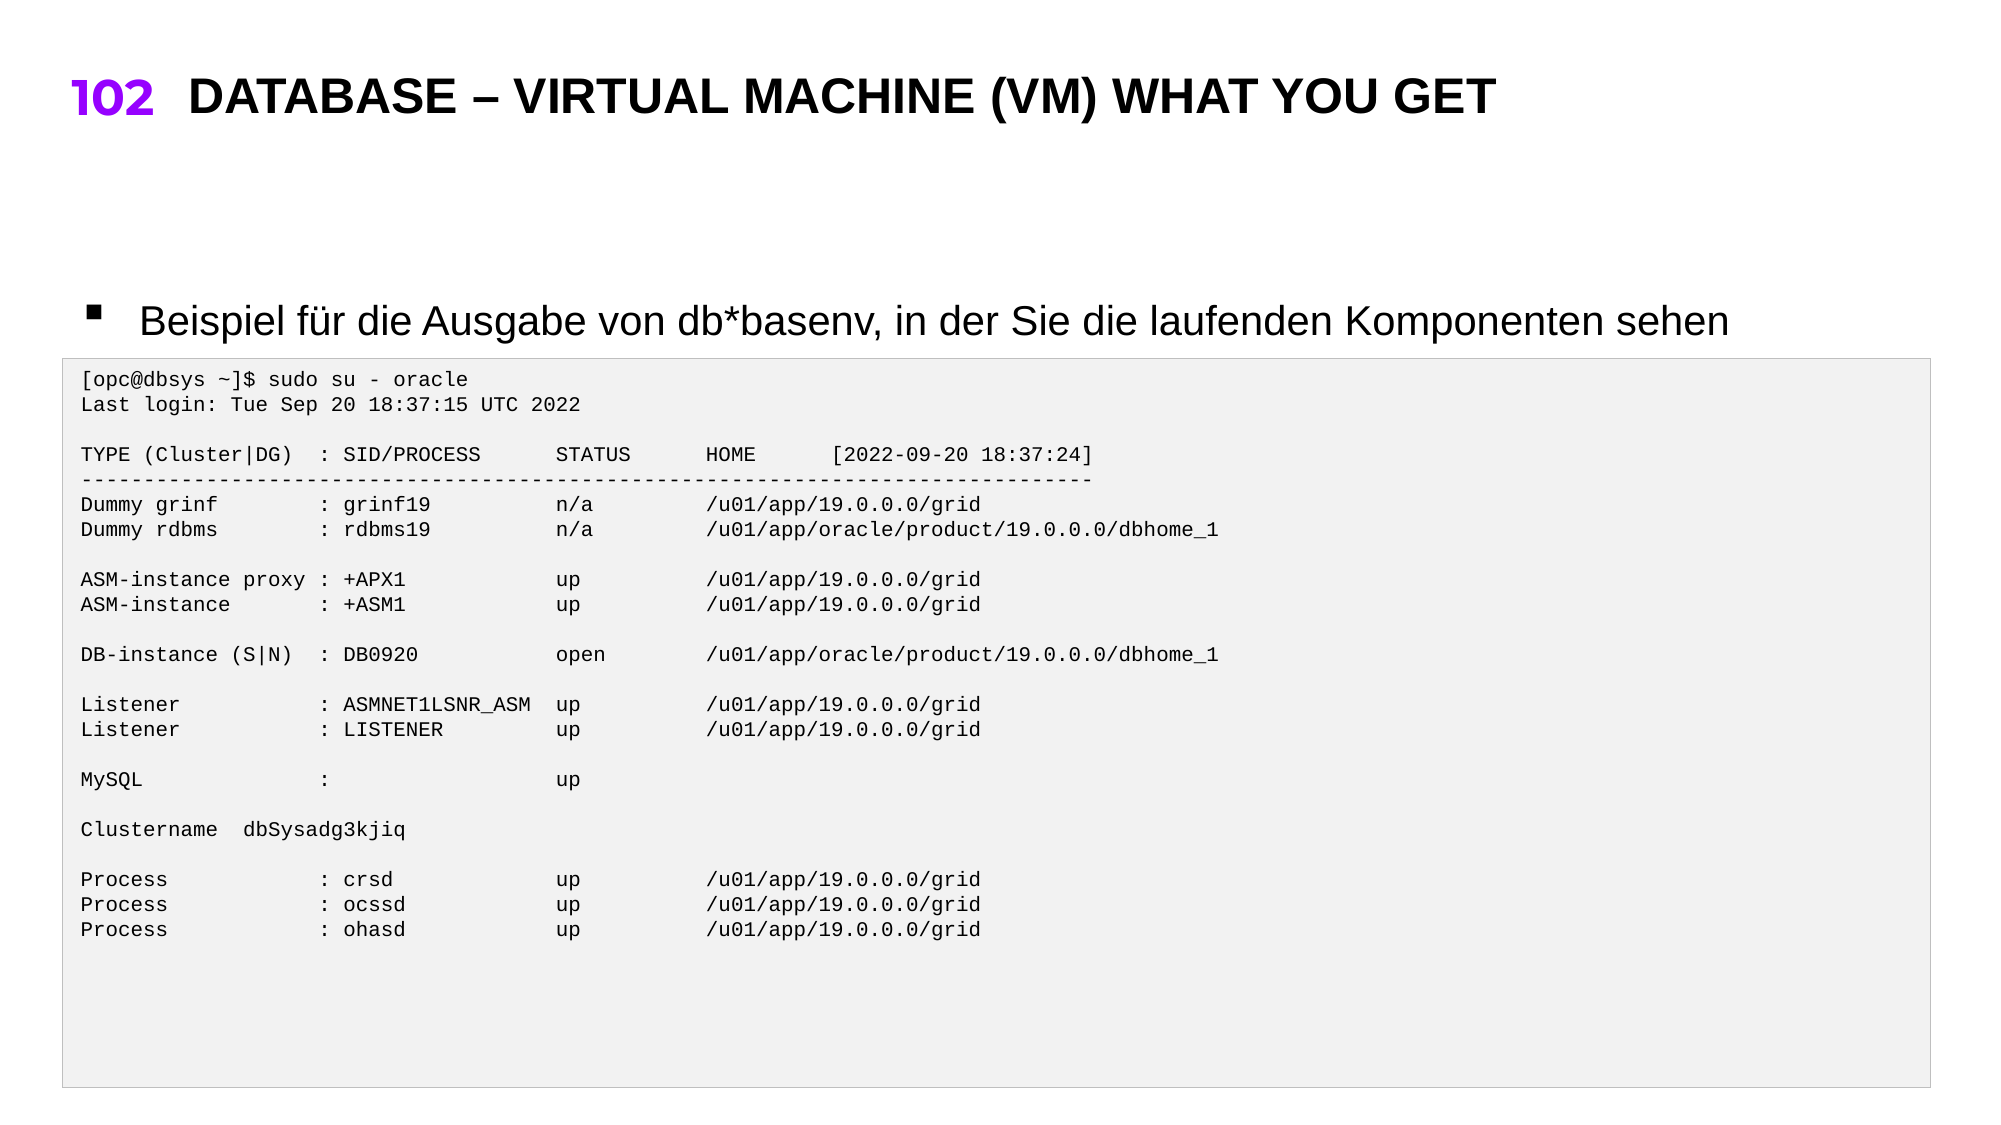

# Database – Virtual Machine (VM) What you get
Beispiel für die Ausgabe von db*basenv, in der Sie die laufenden Komponenten sehen
[opc@dbsys ~]$ sudo su - oracle
Last login: Tue Sep 20 18:37:15 UTC 2022

TYPE (Cluster|DG)  : SID/PROCESS      STATUS      HOME      [2022-09-20 18:37:24]
---------------------------------------------------------------------------------
Dummy grinf        : grinf19          n/a         /u01/app/19.0.0.0/grid
Dummy rdbms        : rdbms19          n/a         /u01/app/oracle/product/19.0.0.0/dbhome_1

ASM-instance proxy : +APX1            up          /u01/app/19.0.0.0/grid
ASM-instance       : +ASM1            up          /u01/app/19.0.0.0/grid

DB-instance (S|N)  : DB0920           open        /u01/app/oracle/product/19.0.0.0/dbhome_1

Listener           : ASMNET1LSNR_ASM  up          /u01/app/19.0.0.0/grid
Listener           : LISTENER         up          /u01/app/19.0.0.0/grid

MySQL              :                  up

Clustername  dbSysadg3kjiq

Process            : crsd             up          /u01/app/19.0.0.0/grid
Process            : ocssd            up          /u01/app/19.0.0.0/grid
Process            : ohasd            up          /u01/app/19.0.0.0/grid